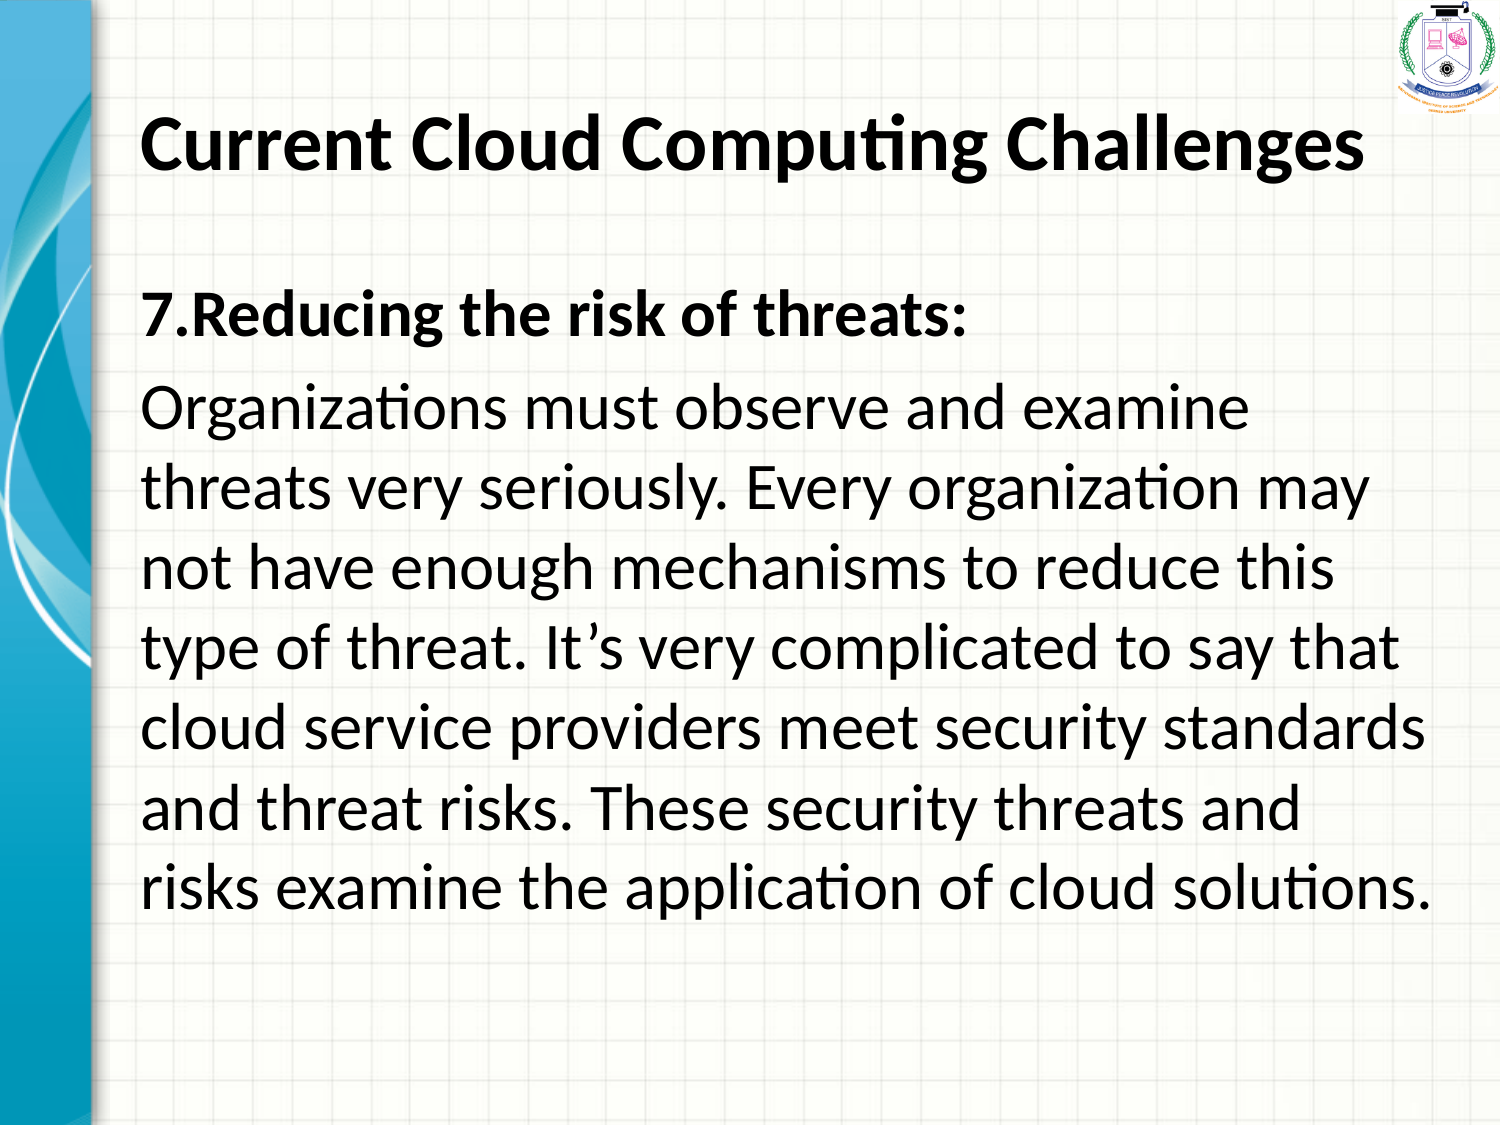

# Current Cloud Computing Challenges
7.Reducing the risk of threats:
Organizations must observe and examine threats very seriously. Every organization may not have enough mechanisms to reduce this type of threat. It’s very complicated to say that cloud service providers meet security standards and threat risks. These security threats and risks examine the application of cloud solutions.